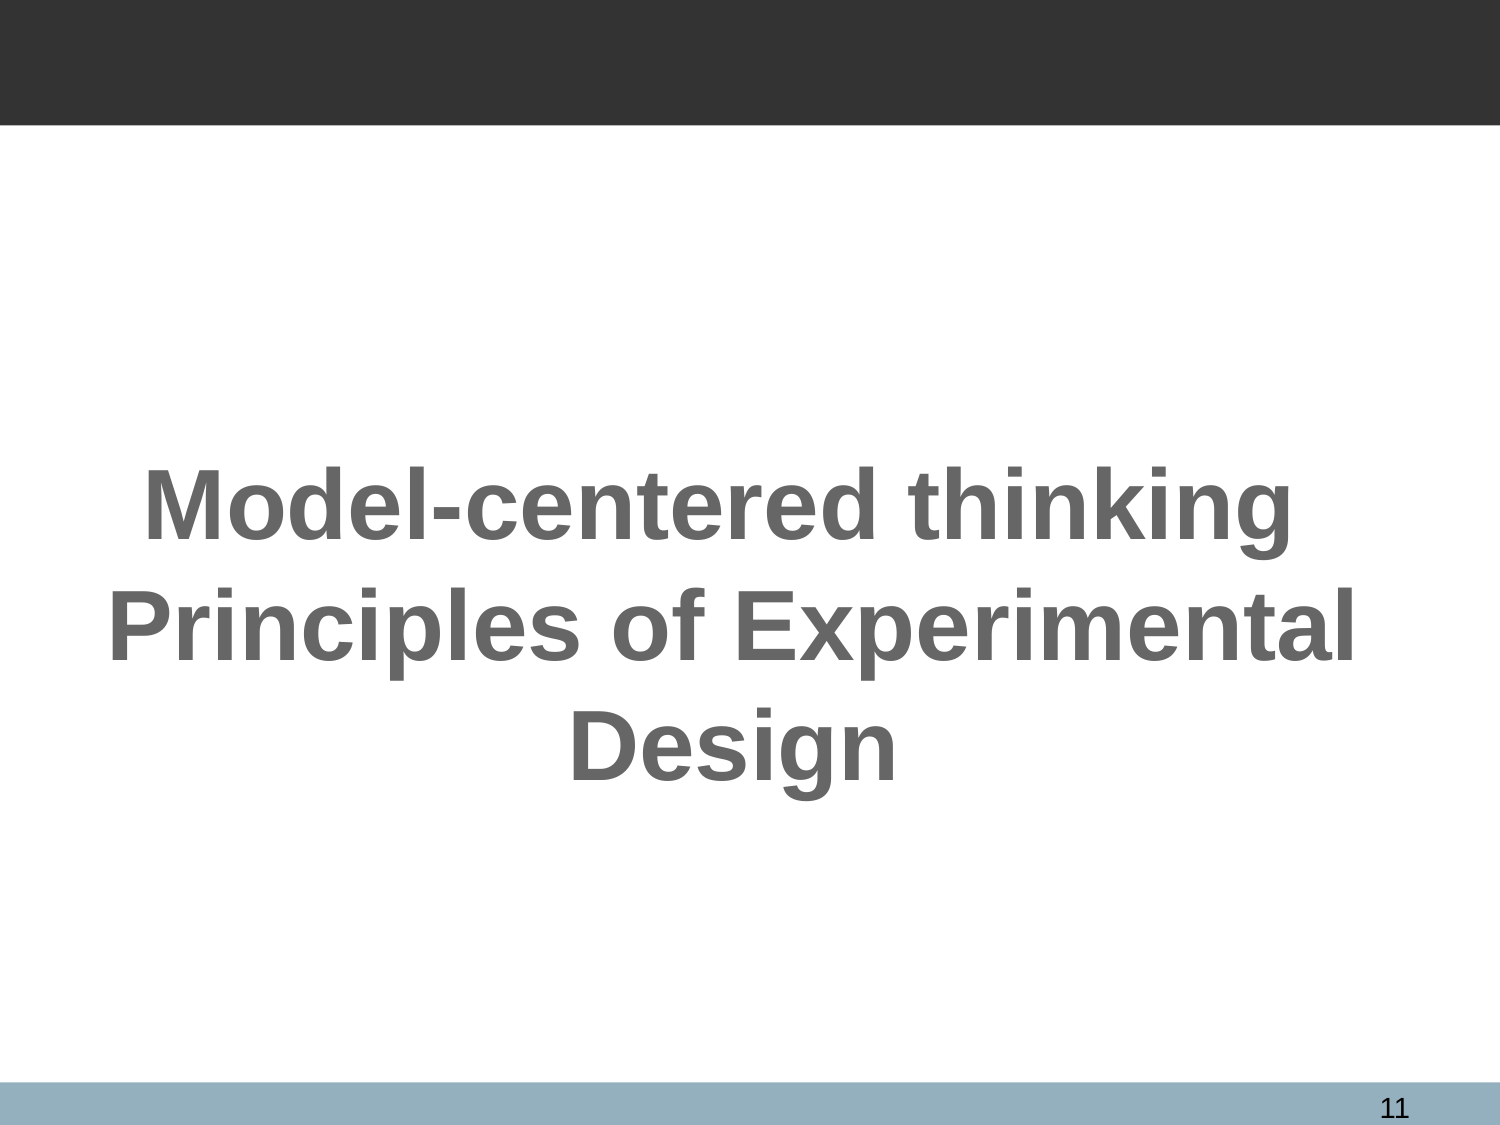

Model-centered thinking
Principles of Experimental Design
11